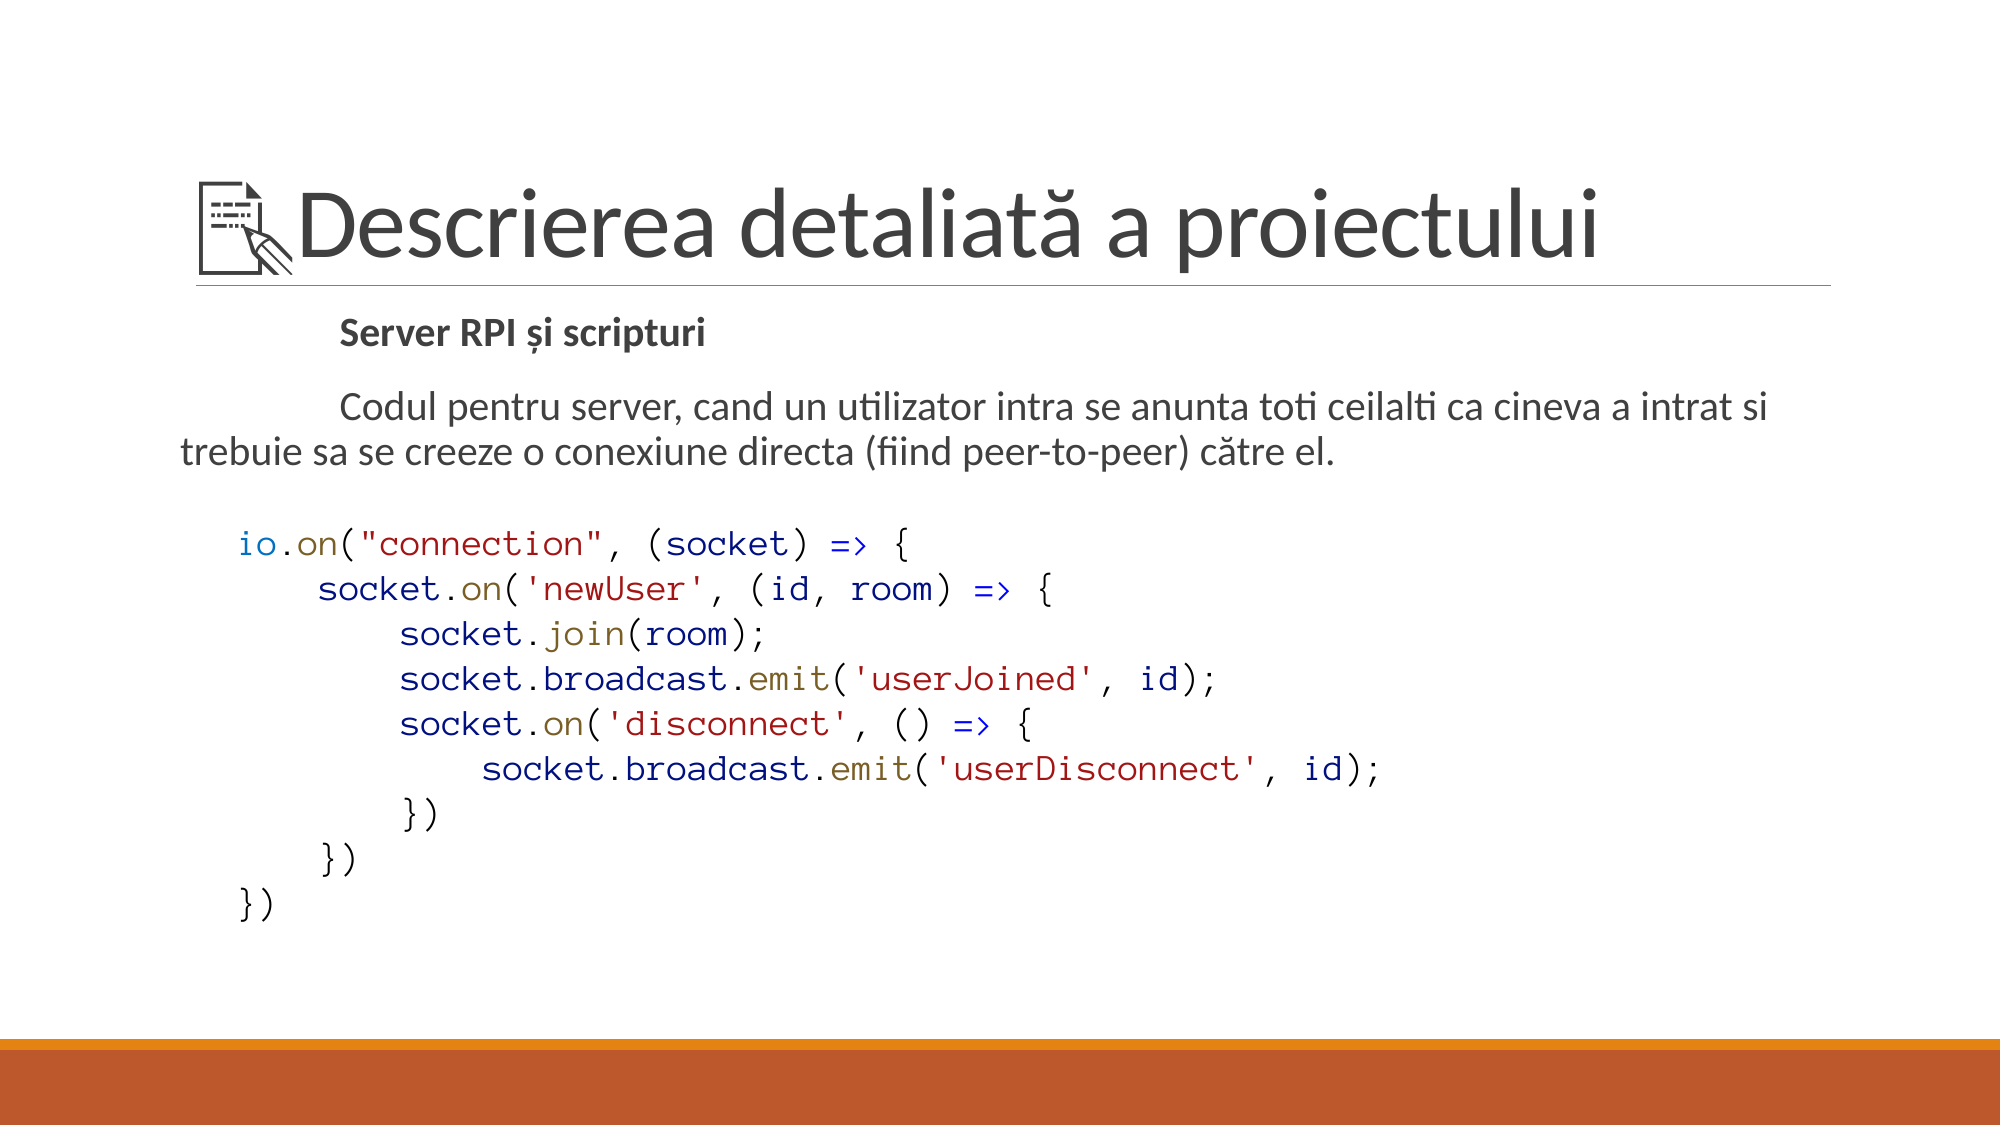

# 📝Descrierea detaliată a proiectului
	 Server RPI și scripturi
	 Codul pentru server, cand un utilizator intra se anunta toti ceilalti ca cineva a intrat si trebuie sa se creeze o conexiune directa (fiind peer-to-peer) către el.
io.on("connection", (socket) => {
    socket.on('newUser', (id, room) => {
        socket.join(room);
        socket.broadcast.emit('userJoined', id);
        socket.on('disconnect', () => {
            socket.broadcast.emit('userDisconnect', id);
        })
    })
})